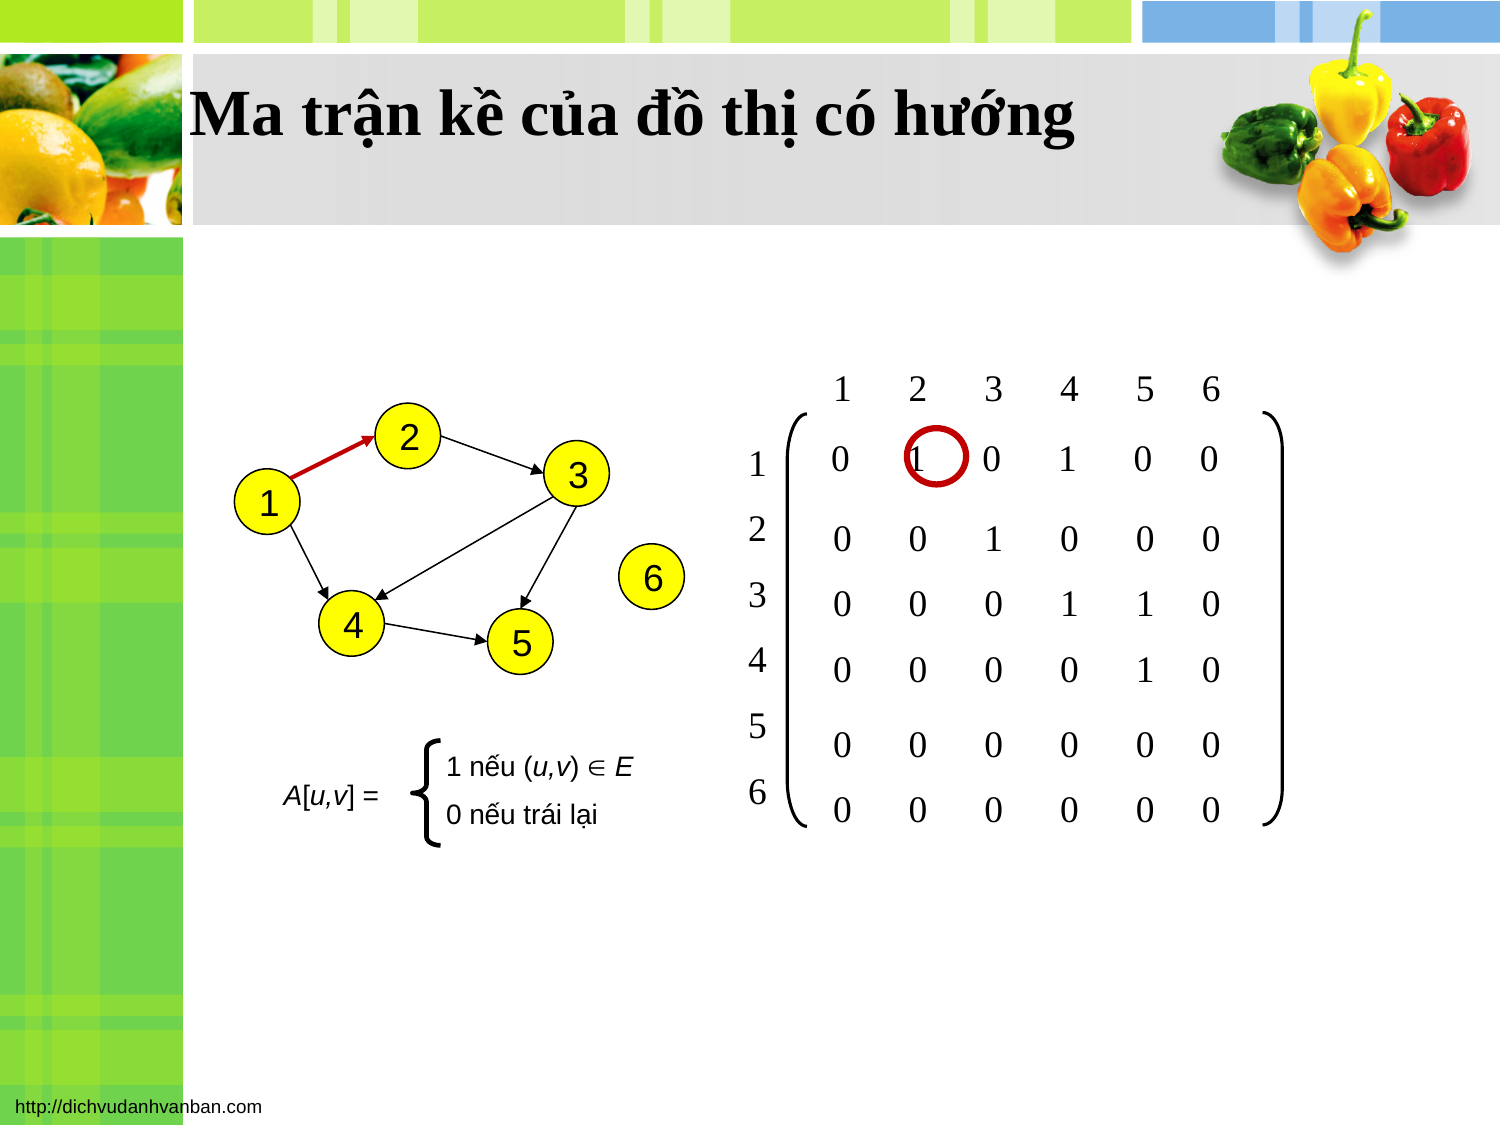

# Ma trận kề của đồ thị có hướng
1      2      3      4      5     6

0      1      0      1      0     0

1
2
3
4
5
6
0      0      1      0      0     0
0      0      0      1      1     0
0      0      0      0      1     0
0      0      0      0      0     0
0      0      0      0      0     0
2
3
1
6
4
5

1 nếu (u,v) ∈ E
A[u,v] =
0 nếu trái lại
154